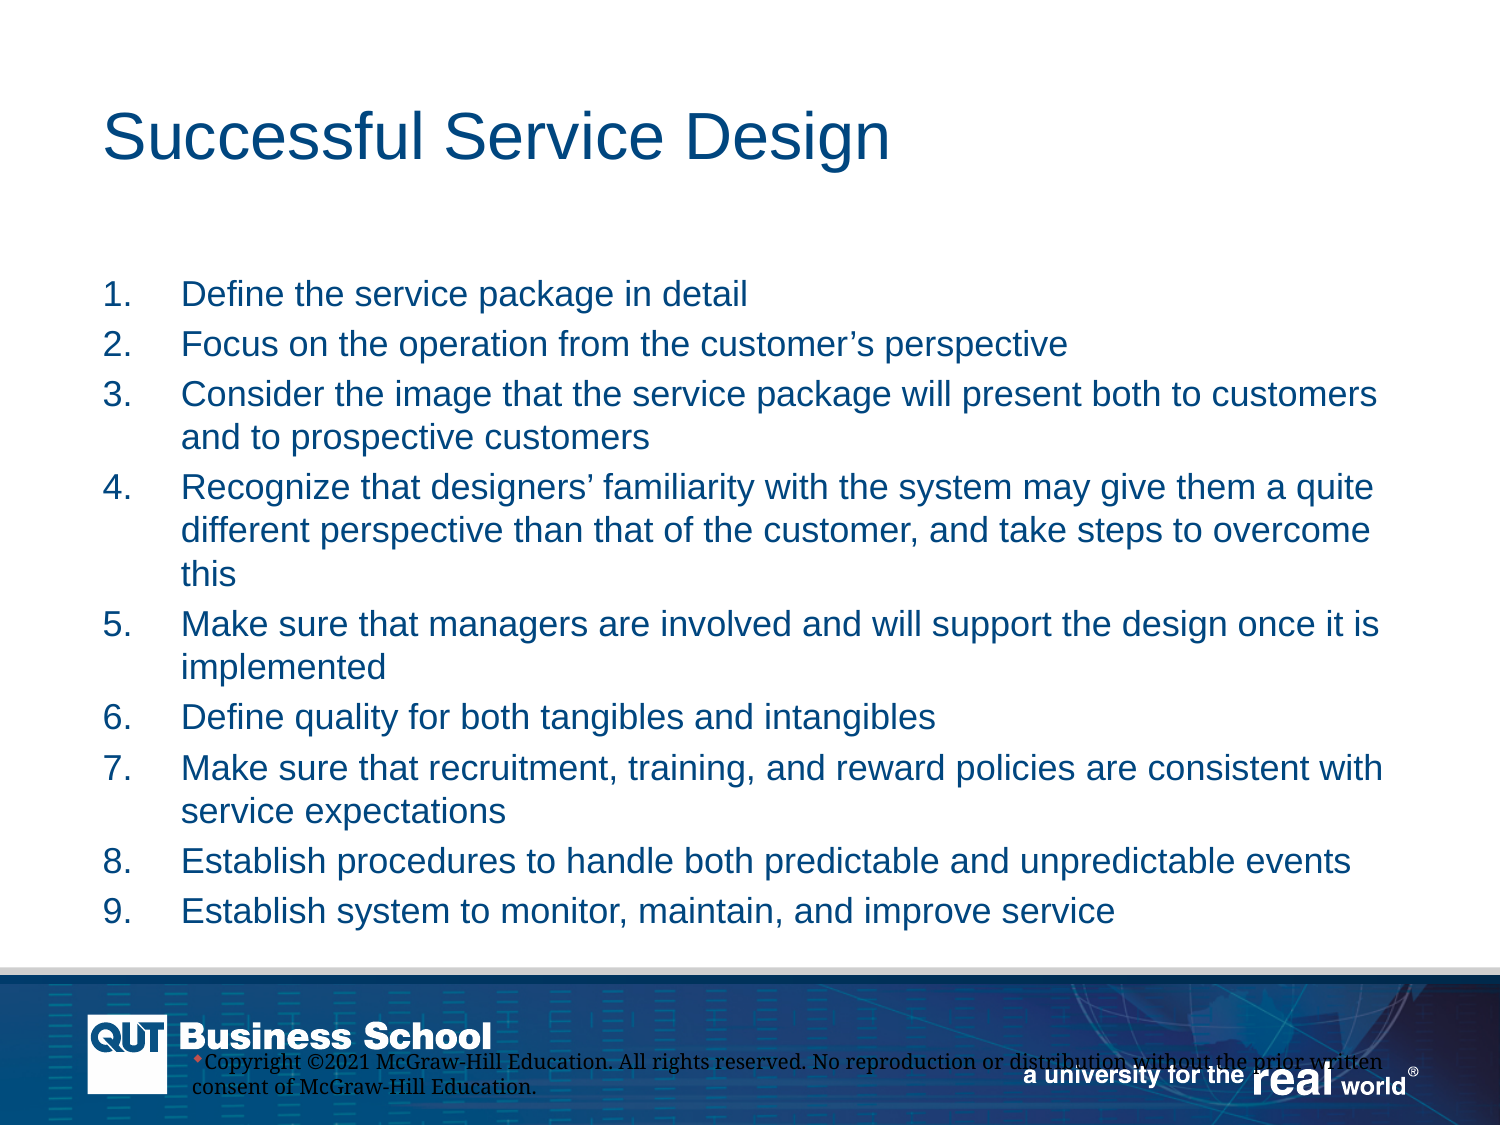

# Successful Service Design
Define the service package in detail
Focus on the operation from the customer’s perspective
Consider the image that the service package will present both to customers and to prospective customers
Recognize that designers’ familiarity with the system may give them a quite different perspective than that of the customer, and take steps to overcome this
Make sure that managers are involved and will support the design once it is implemented
Define quality for both tangibles and intangibles
Make sure that recruitment, training, and reward policies are consistent with service expectations
Establish procedures to handle both predictable and unpredictable events
Establish system to monitor, maintain, and improve service

Copyright ©2021 McGraw-Hill Education. All rights reserved. No reproduction or distribution without the prior written consent of McGraw-Hill Education.